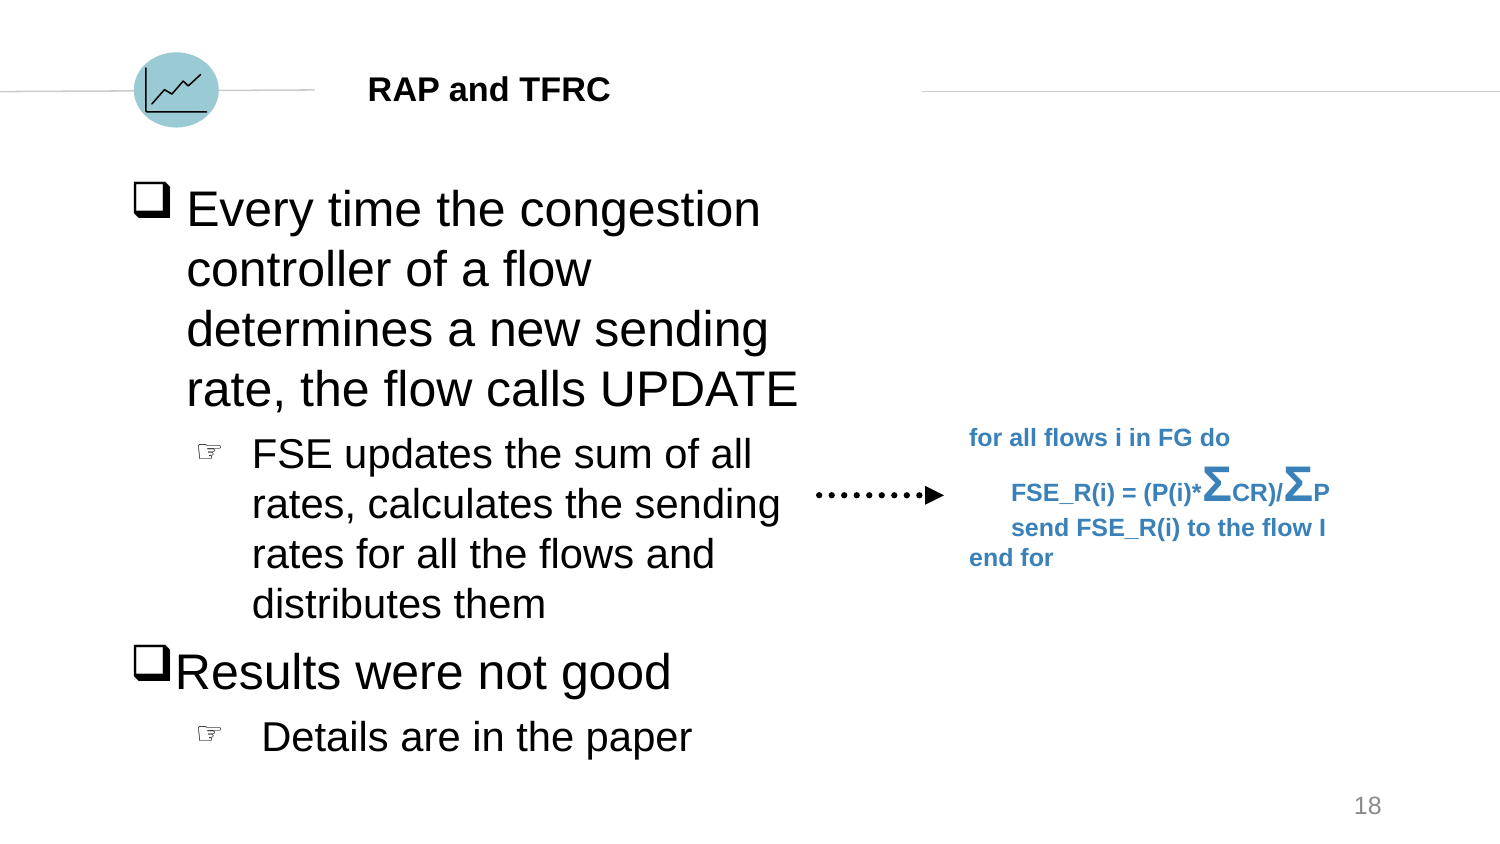

# RAP and TFRC

Every time the congestion controller of a flow determines a new sending rate, the flow calls UPDATE
FSE updates the sum of all rates, calculates the sending rates for all the flows and distributes them
Results were not good
Details are in the paper

for all flows i in FG do
      FSE_R(i) = (P(i)*ΣCR)/ΣP
      send FSE_R(i) to the flow I
end for

18